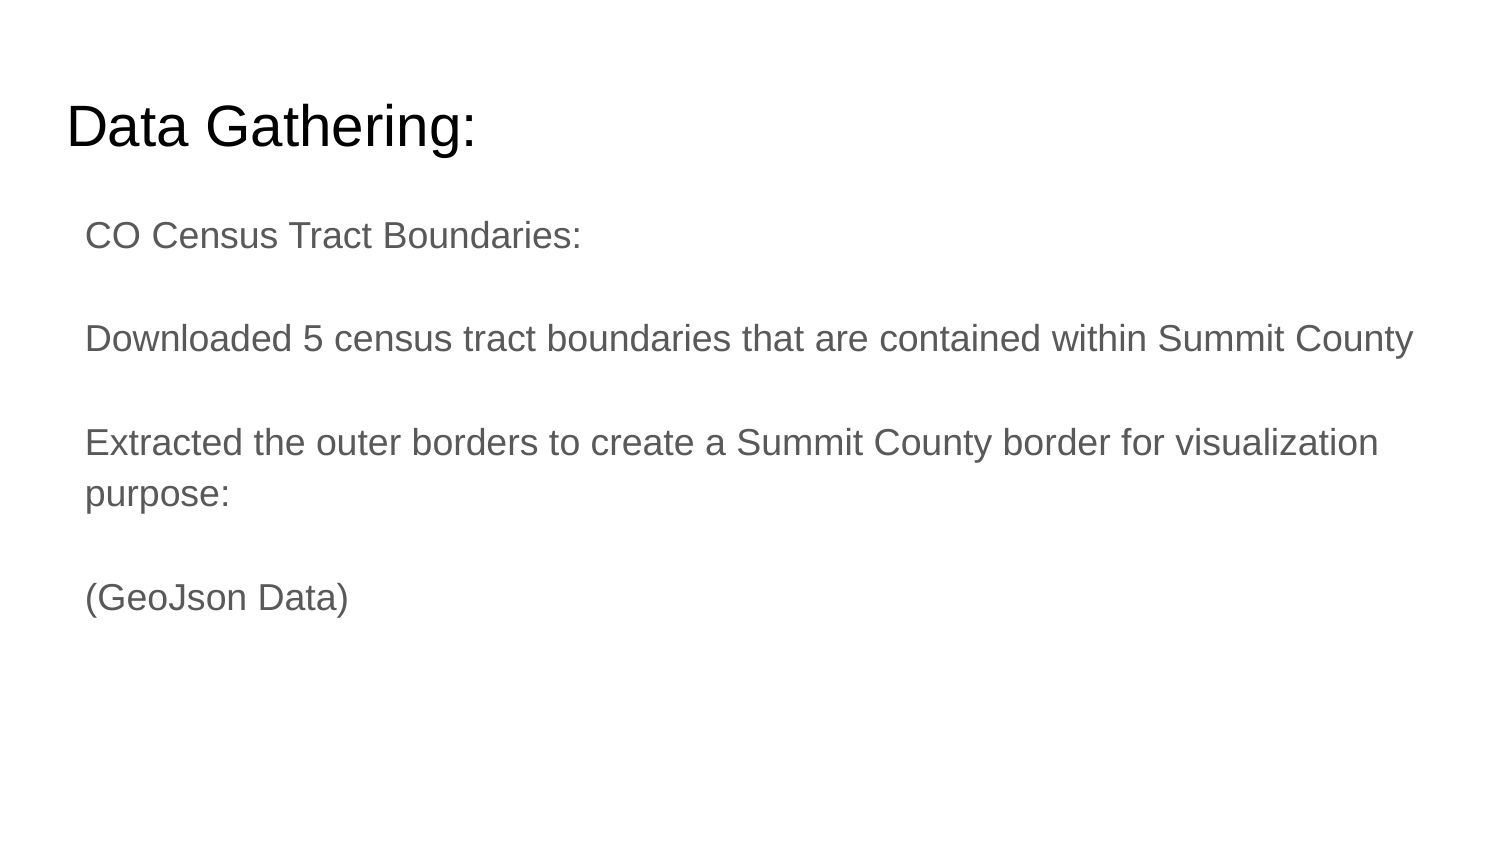

# Data Gathering:
CO Census Tract Boundaries:

Downloaded 5 census tract boundaries that are contained within Summit County

Extracted the outer borders to create a Summit County border for visualization purpose:

(GeoJson Data)